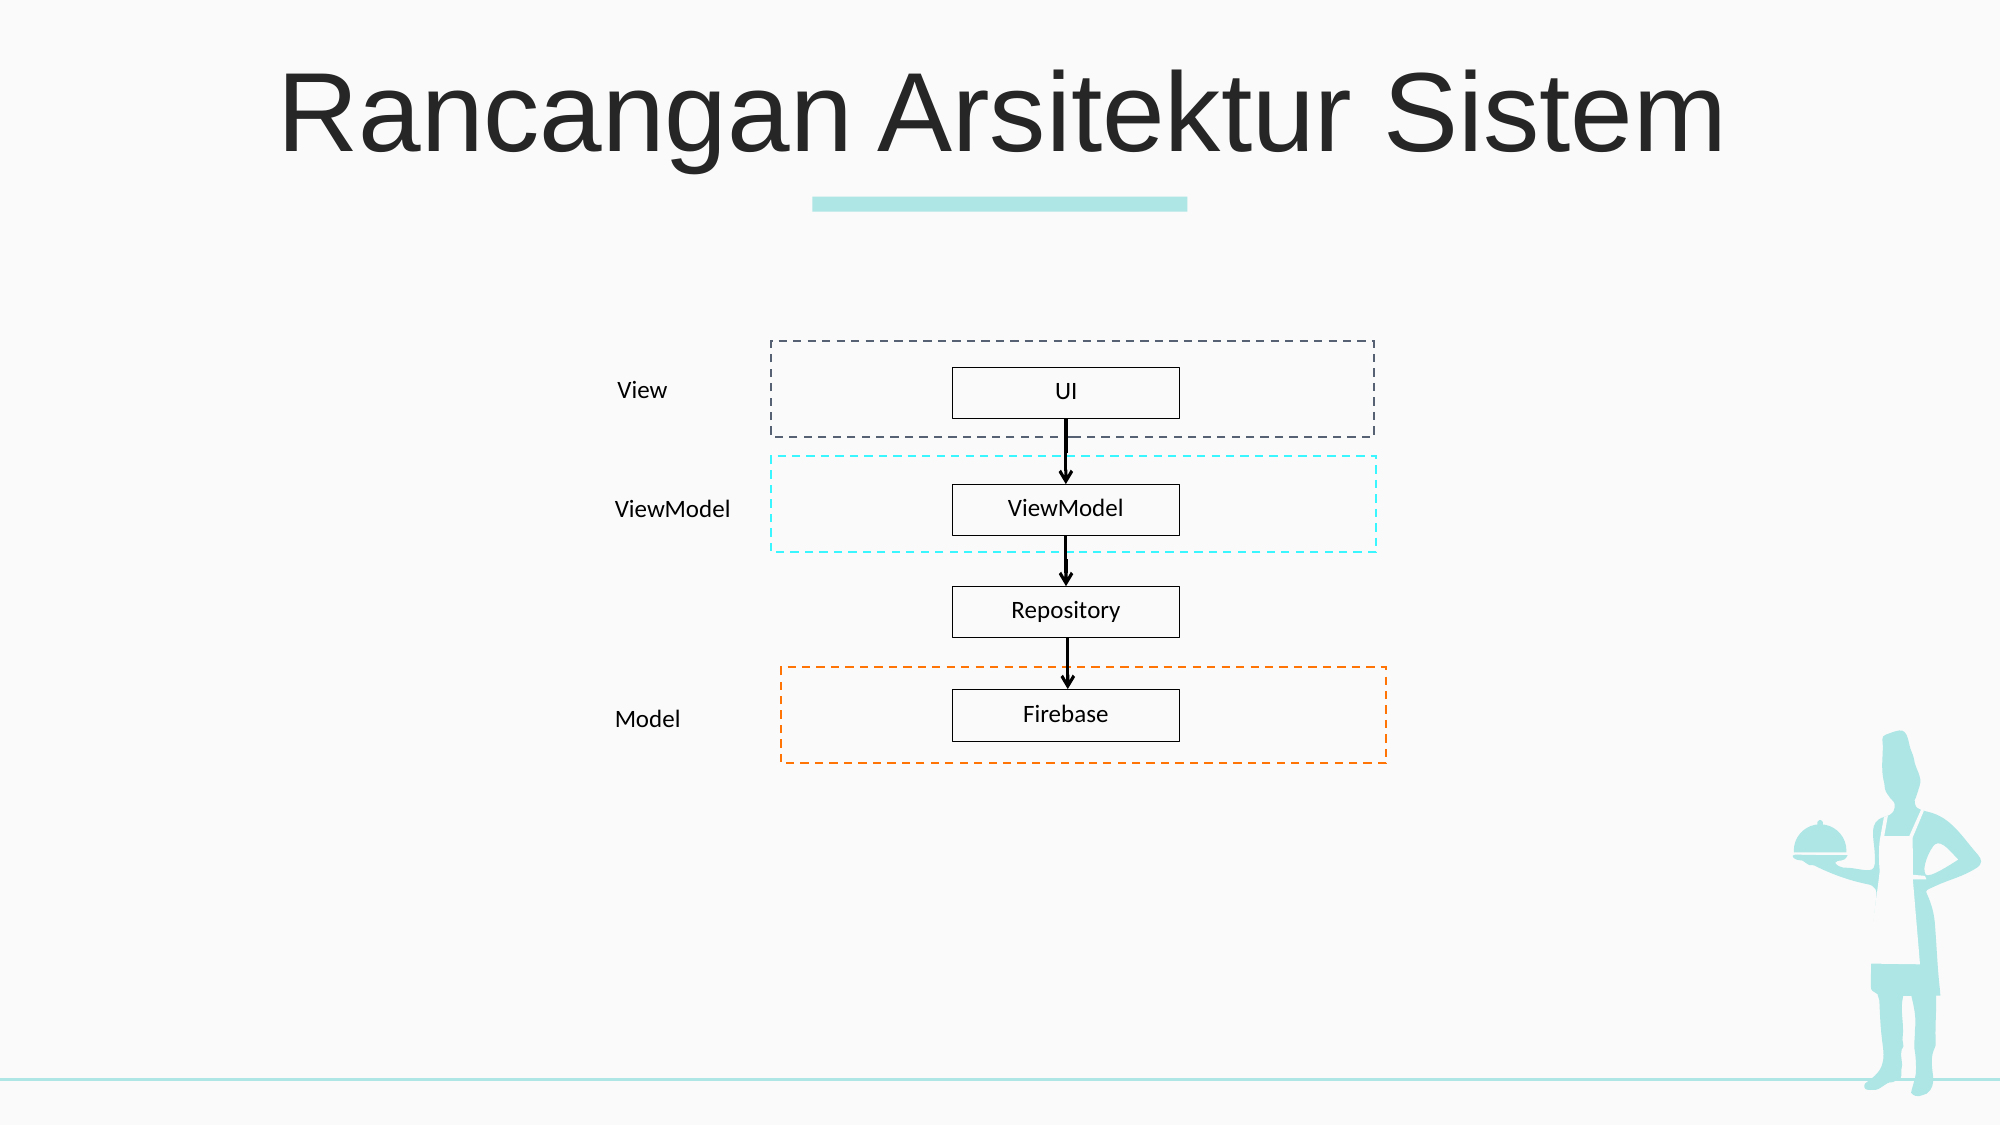

Rancangan Arsitektur Sistem

View
UI

ViewModel
ViewModel
Repository

Firebase
Model